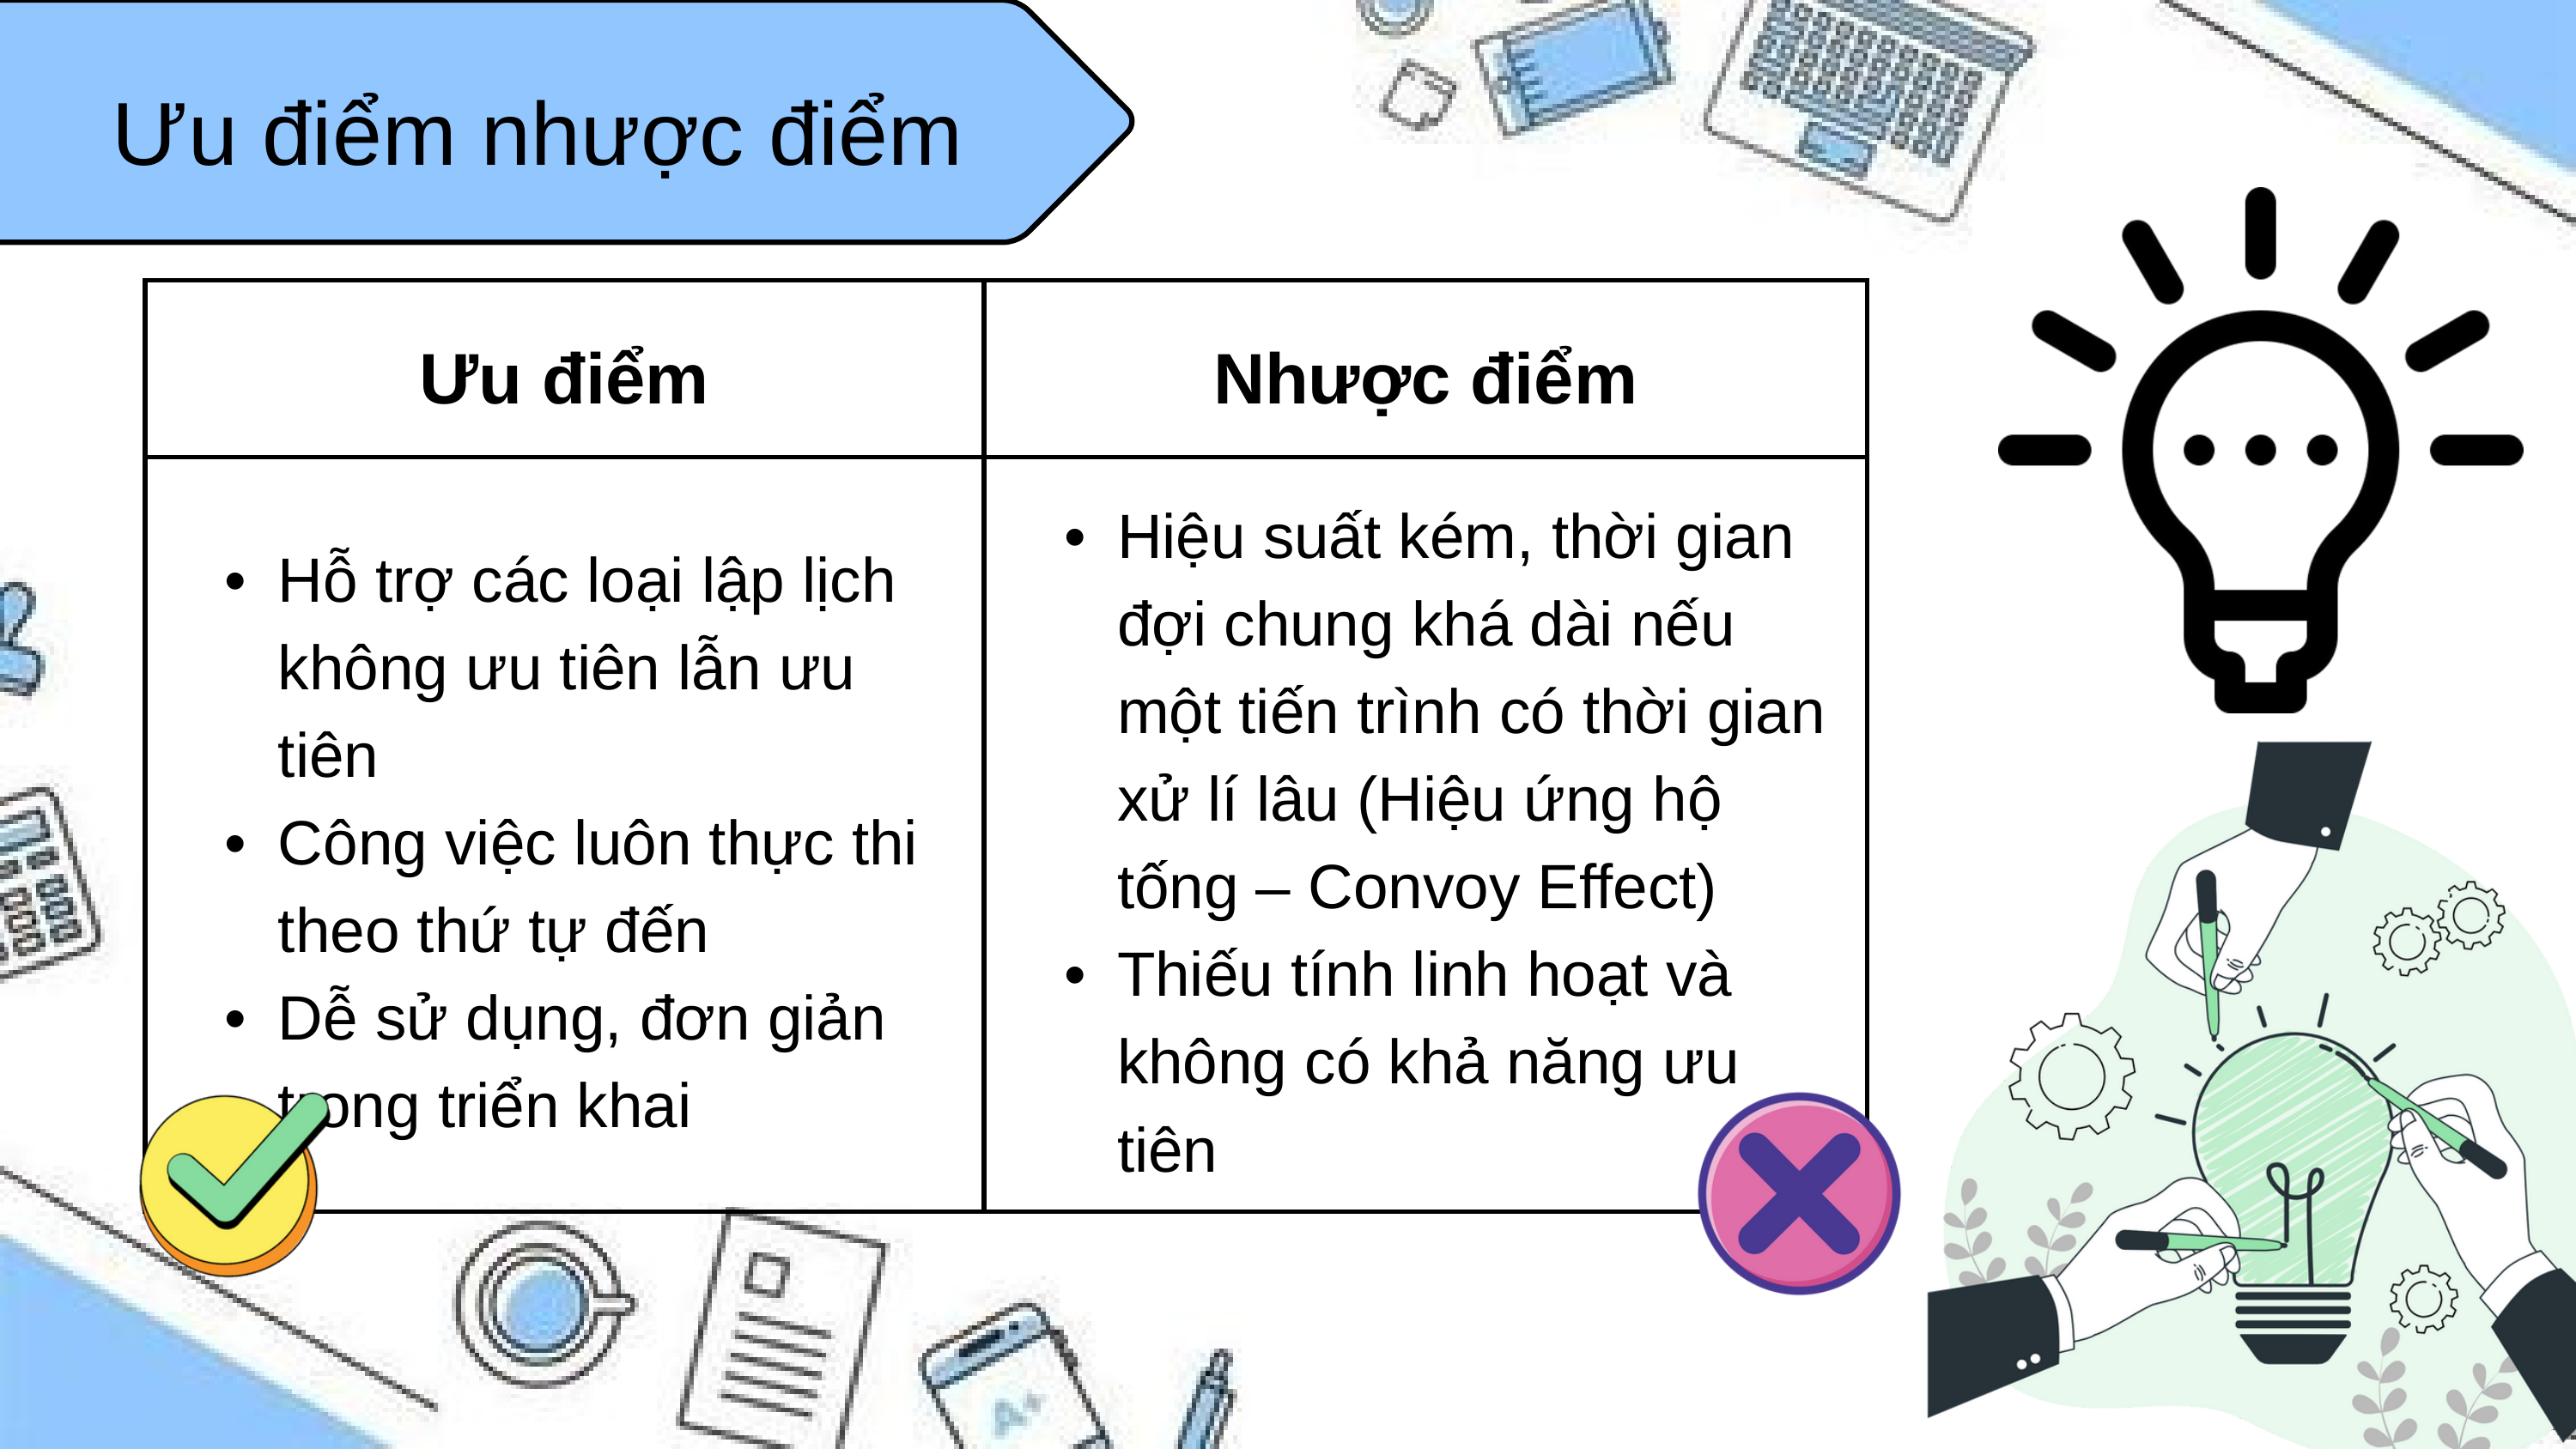

Ưu điểm nhược điểm

| Ưu điểm | Nhược điểm |
| --- | --- |
| Hỗ trợ các loại lập lịch không ưu tiên lẫn ưu tiên Công việc luôn thực thi theo thứ tự đến Dễ sử dụng, đơn giản trong triển khai | Hiệu suất kém, thời gian đợi chung khá dài nếu một tiến trình có thời gian xử lí lâu (Hiệu ứng hộ tống – Convoy Effect) Thiếu tính linh hoạt và không có khả năng ưu tiên |